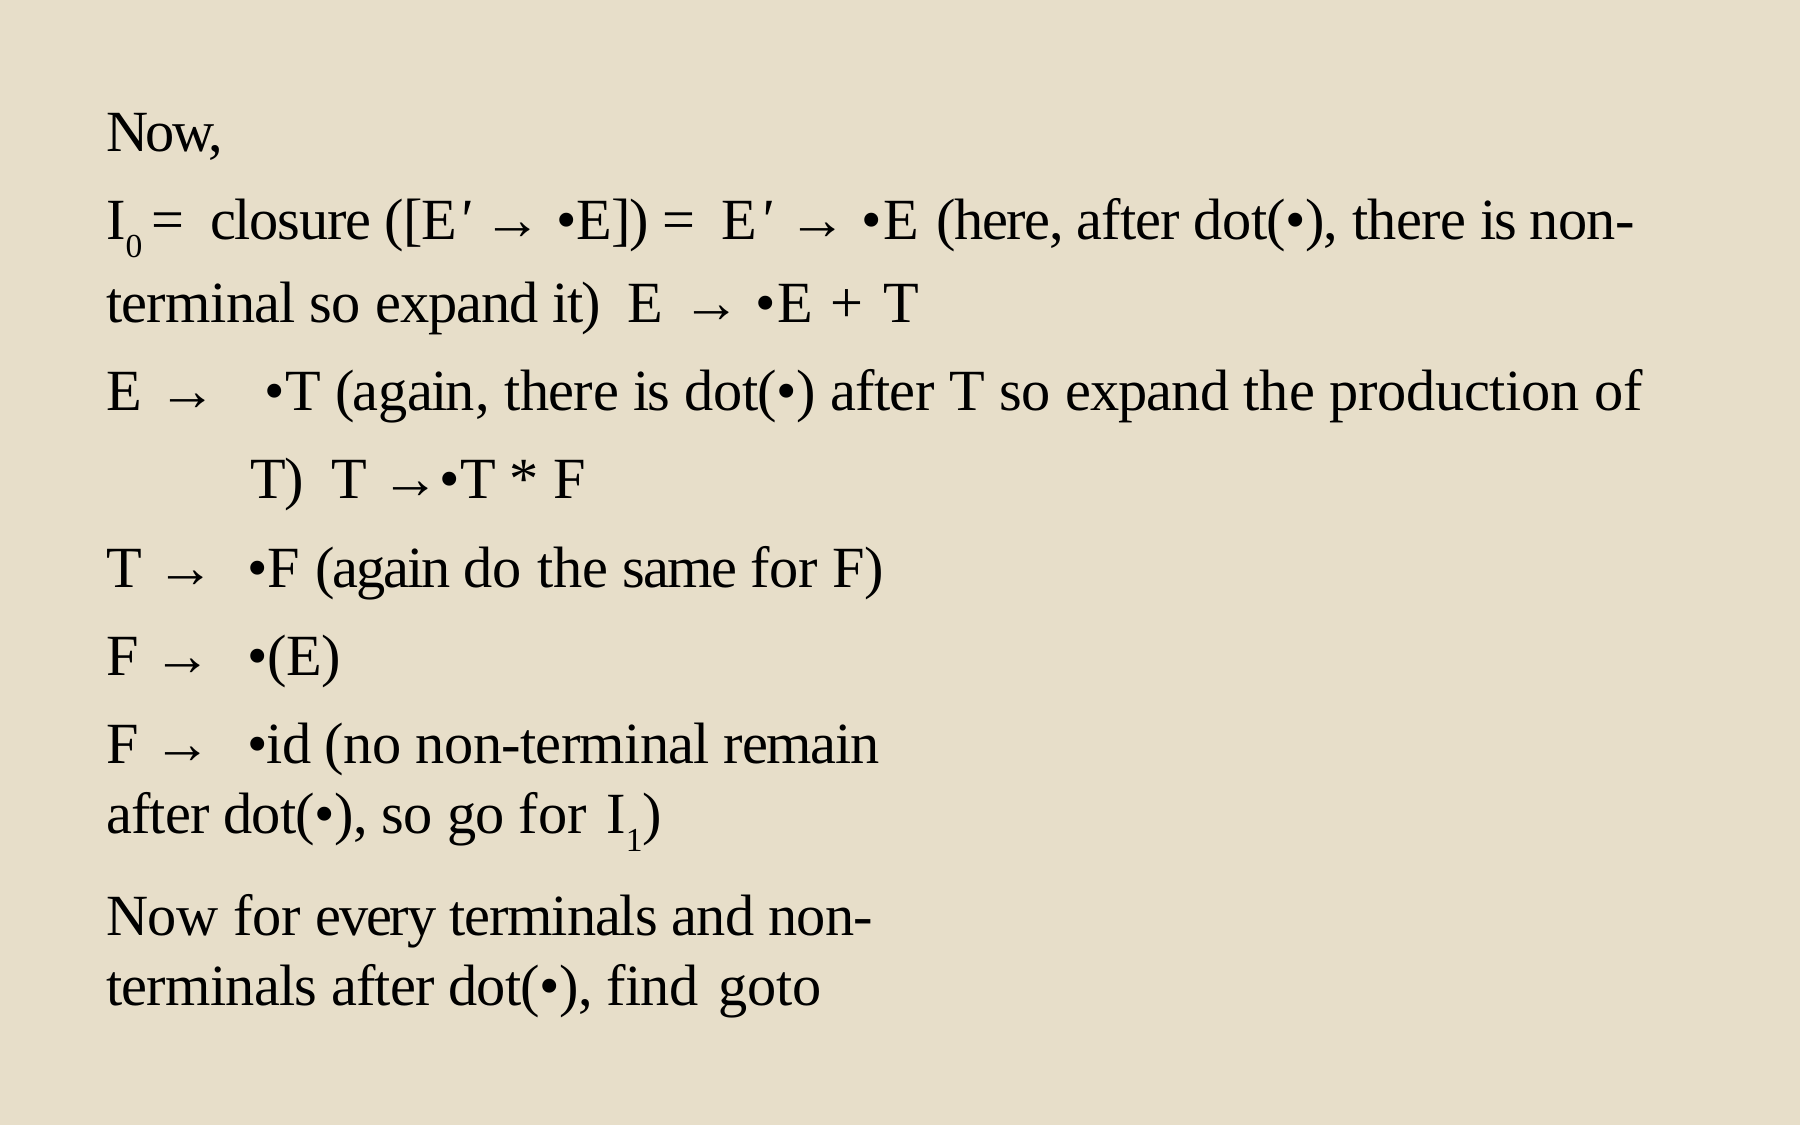

Now,
I0 = closure ([E' → •E]) = E' → •E (here, after dot(•), there is non-terminal so expand it)  E → •E + T
E →	 •T (again, there is dot(•) after T so expand the production of	T)  T →•T * F
T →	•F (again do the same for F)  F →	•(E)
F →	•id (no non-terminal remain after dot(•), so go for I1)
Now for every terminals and non-terminals after dot(•), find goto